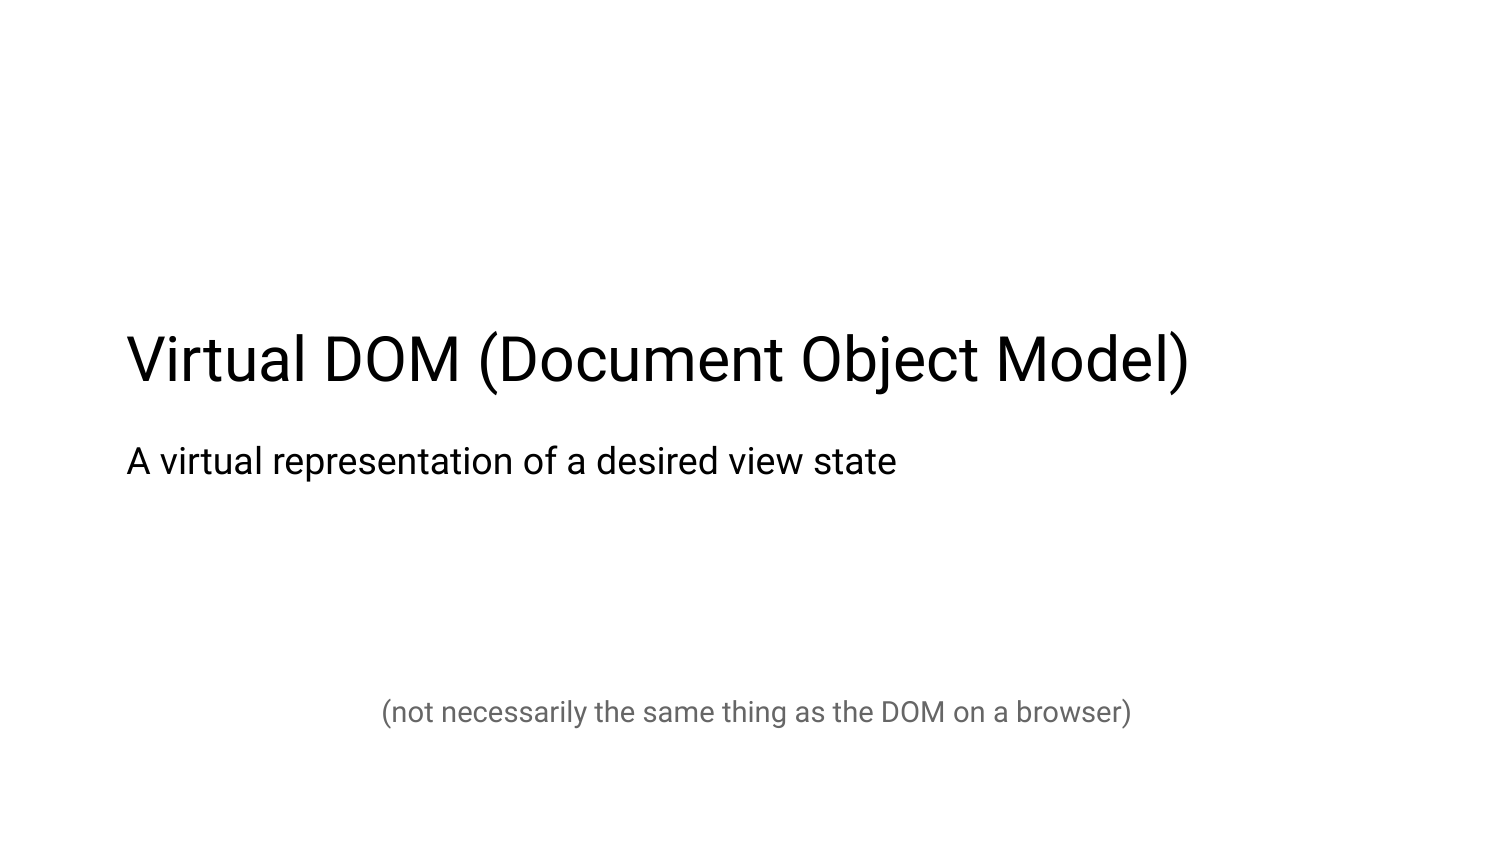

Virtual DOM (Document Object Model)
A virtual representation of a desired view state
(not necessarily the same thing as the DOM on a browser)